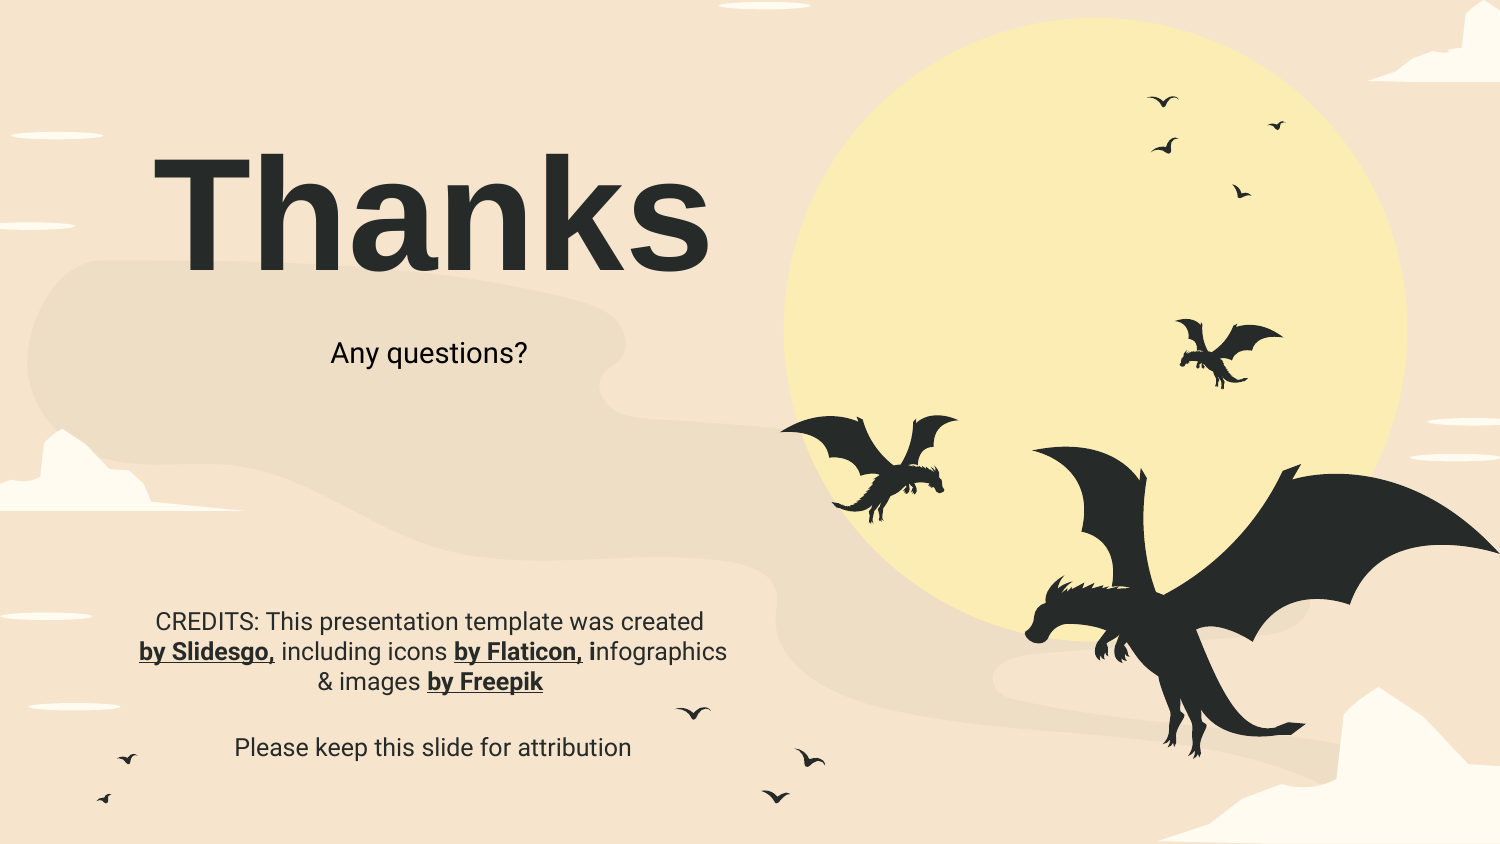

# Thanks
Any questions?
Please keep this slide for attribution